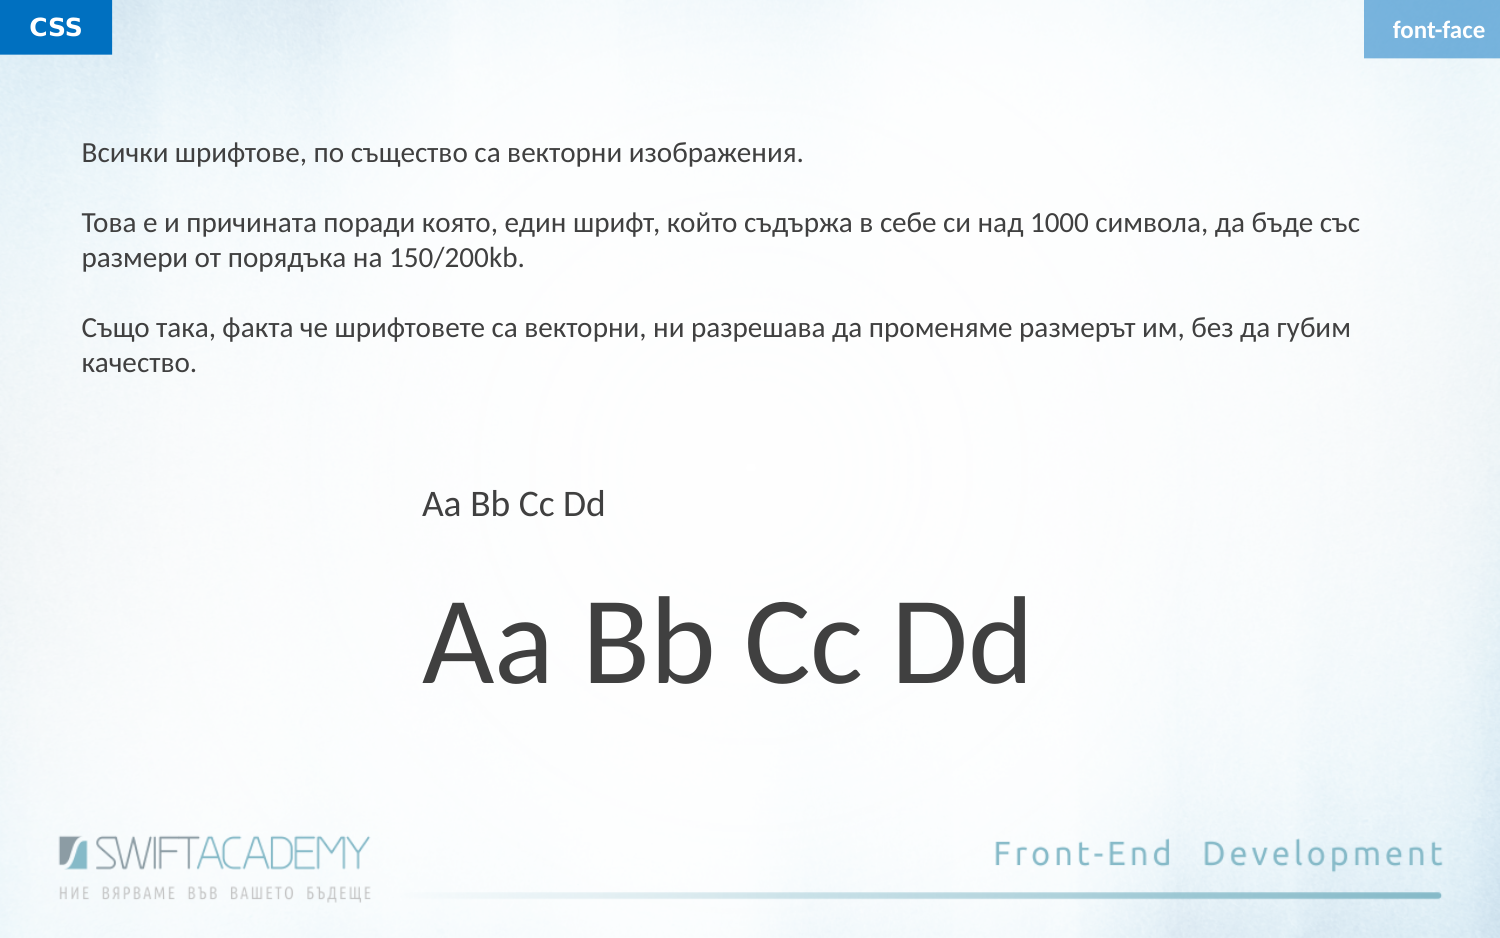

CSS
font-face
Всички шрифтове, по същество са векторни изображения.

Това е и причината поради която, един шрифт, който съдържа в себе си над 1000 символа, да бъде със размери от порядъка на 150/200kb.

Също така, факта че шрифтовете са векторни, ни разрешава да променяме размерът им, без да губим качество.
Aa Bb Cc Dd
Aa Bb Cc Dd